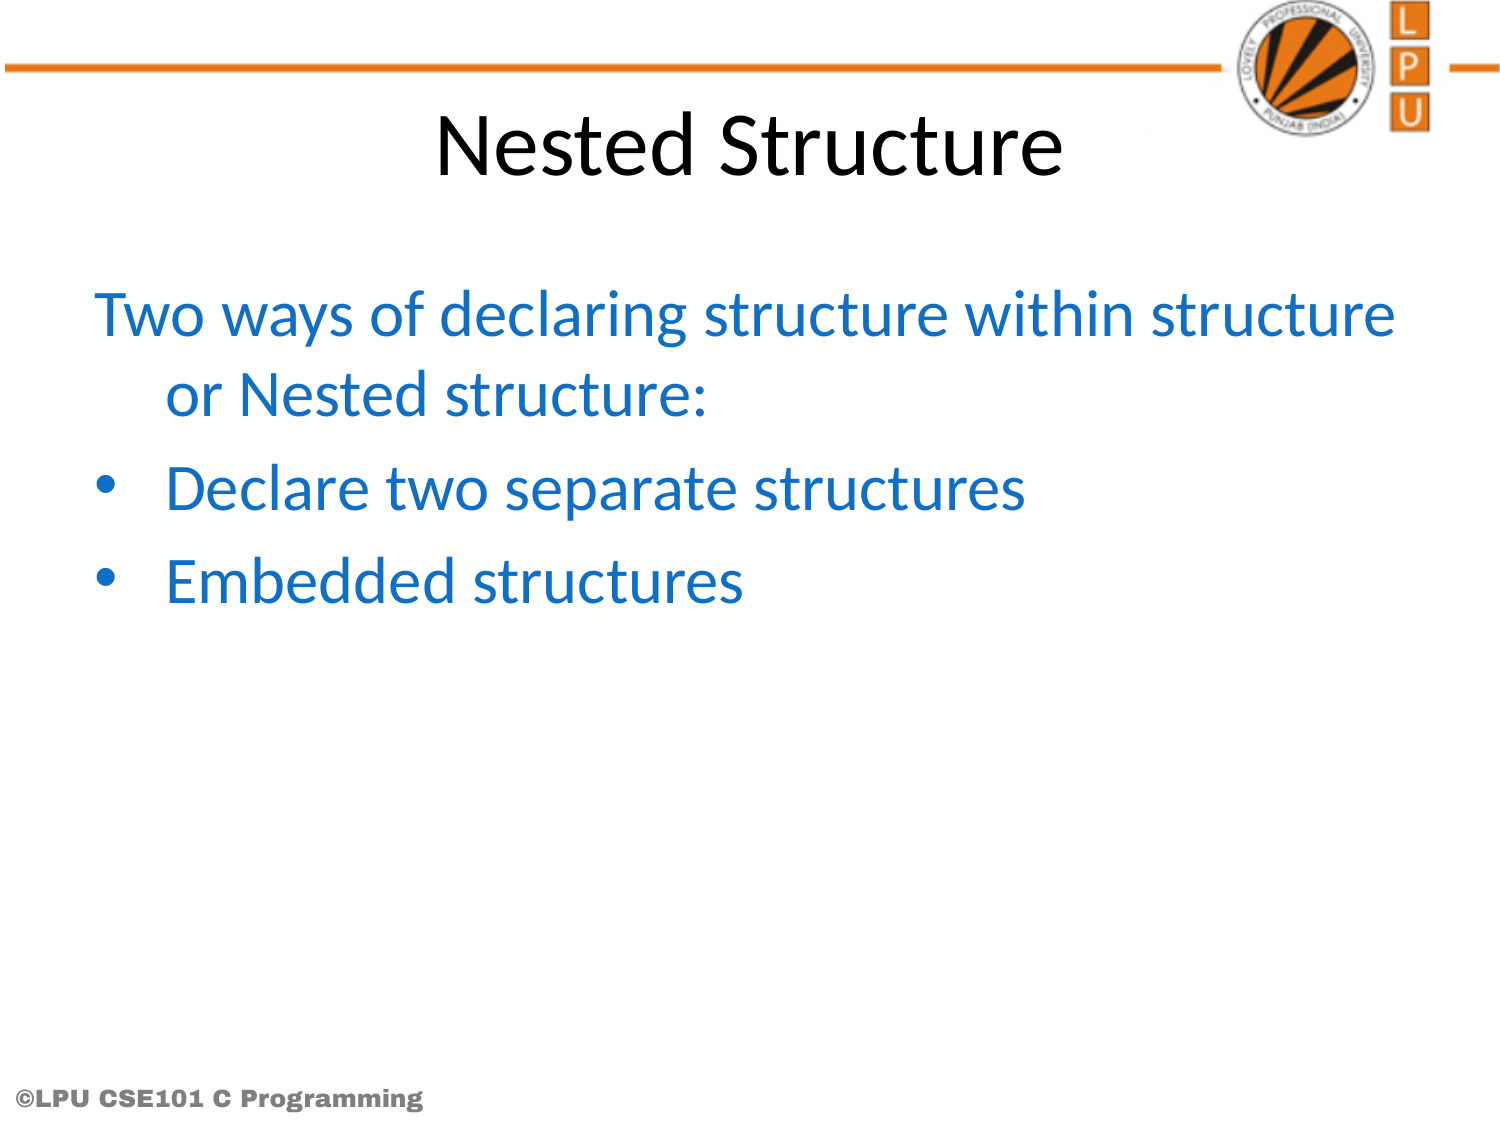

# Nested Structure
Two ways of declaring structure within structure or Nested structure:
Declare two separate structures
Embedded structures